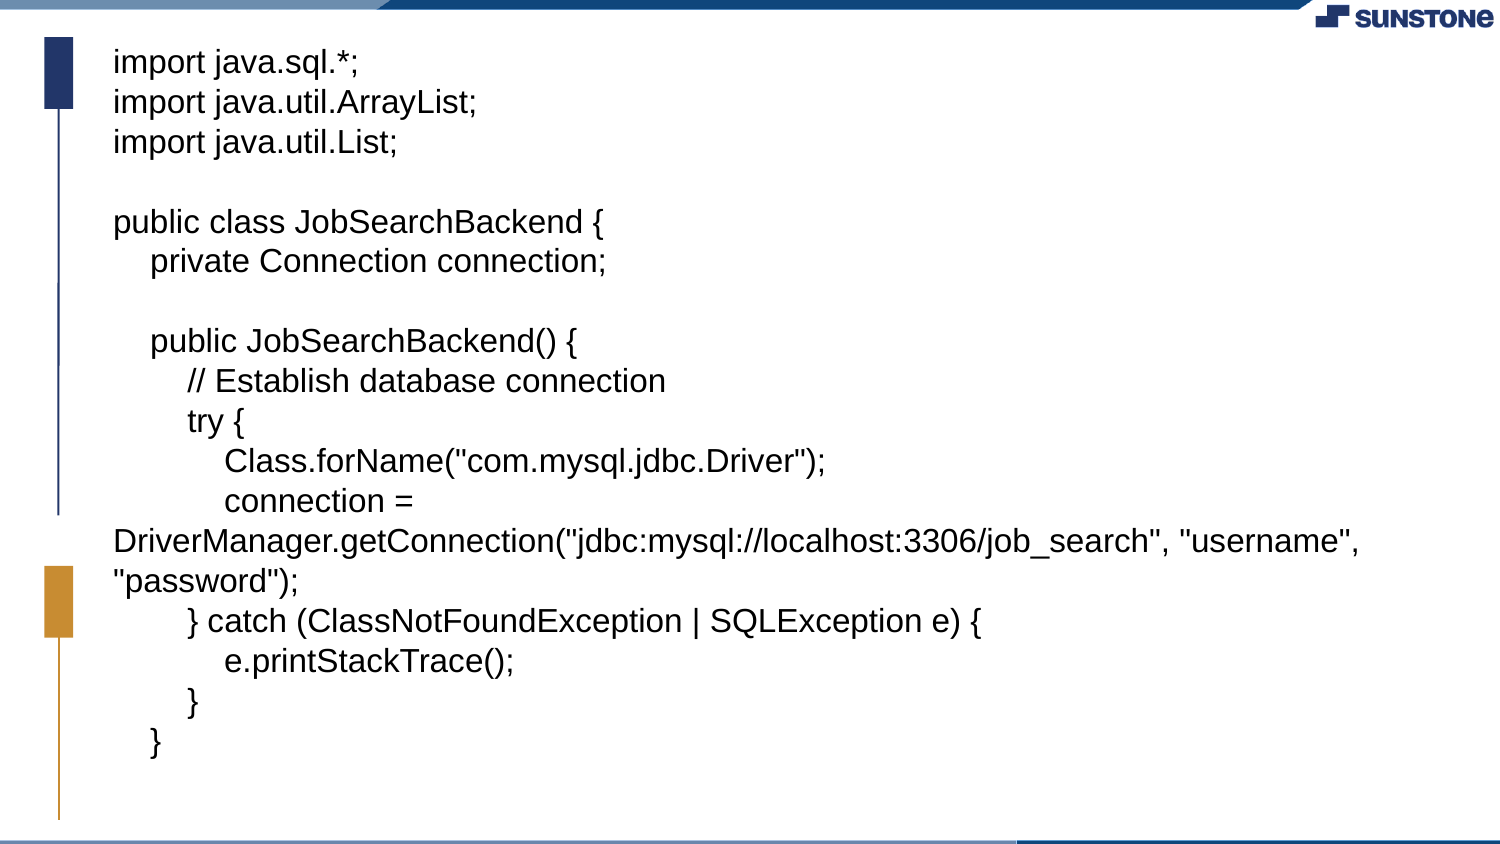

import java.sql.*;
import java.util.ArrayList;
import java.util.List;

public class JobSearchBackend {
    private Connection connection;

    public JobSearchBackend() {
        // Establish database connection
        try {
            Class.forName("com.mysql.jdbc.Driver");
            connection = DriverManager.getConnection("jdbc:mysql://localhost:3306/job_search", "username", "password");
        } catch (ClassNotFoundException | SQLException e) {
            e.printStackTrace();
        }
    }